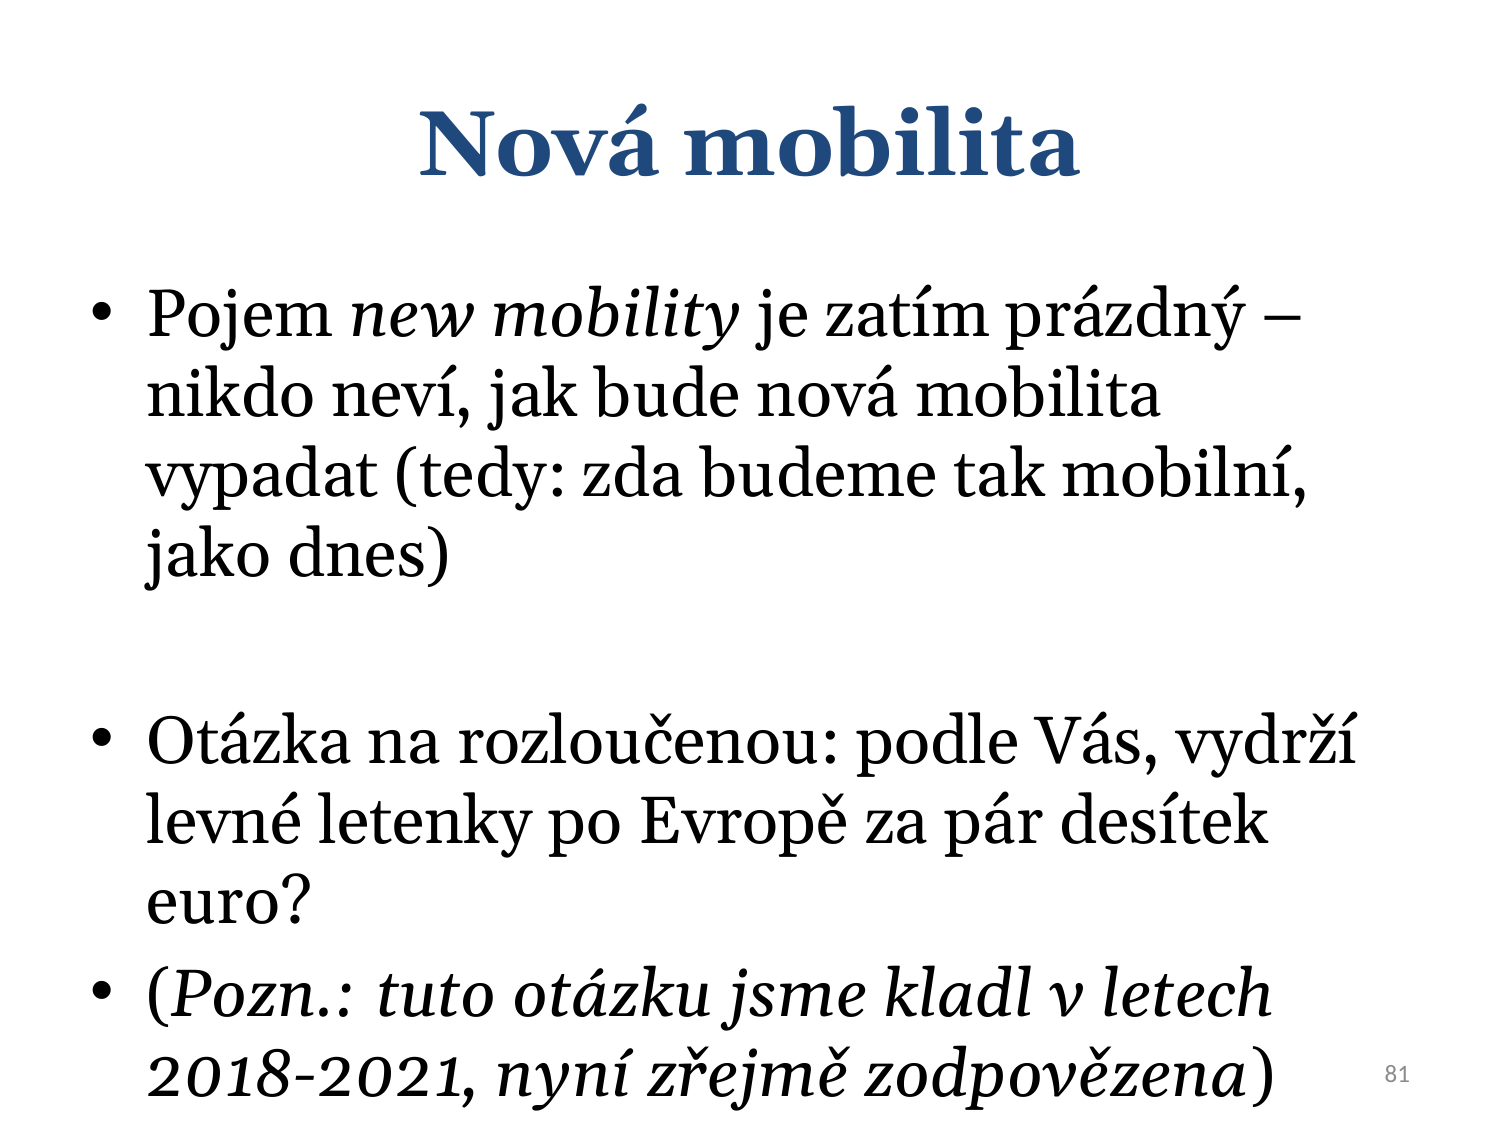

# Nová mobilita
Pojem new mobility je zatím prázdný – nikdo neví, jak bude nová mobilita vypadat (tedy: zda budeme tak mobilní, jako dnes)

Otázka na rozloučenou: podle Vás, vydrží levné letenky po Evropě za pár desítek euro?
(Pozn.: tuto otázku jsme kladl v letech 2018-2021, nyní zřejmě zodpovězena)

81